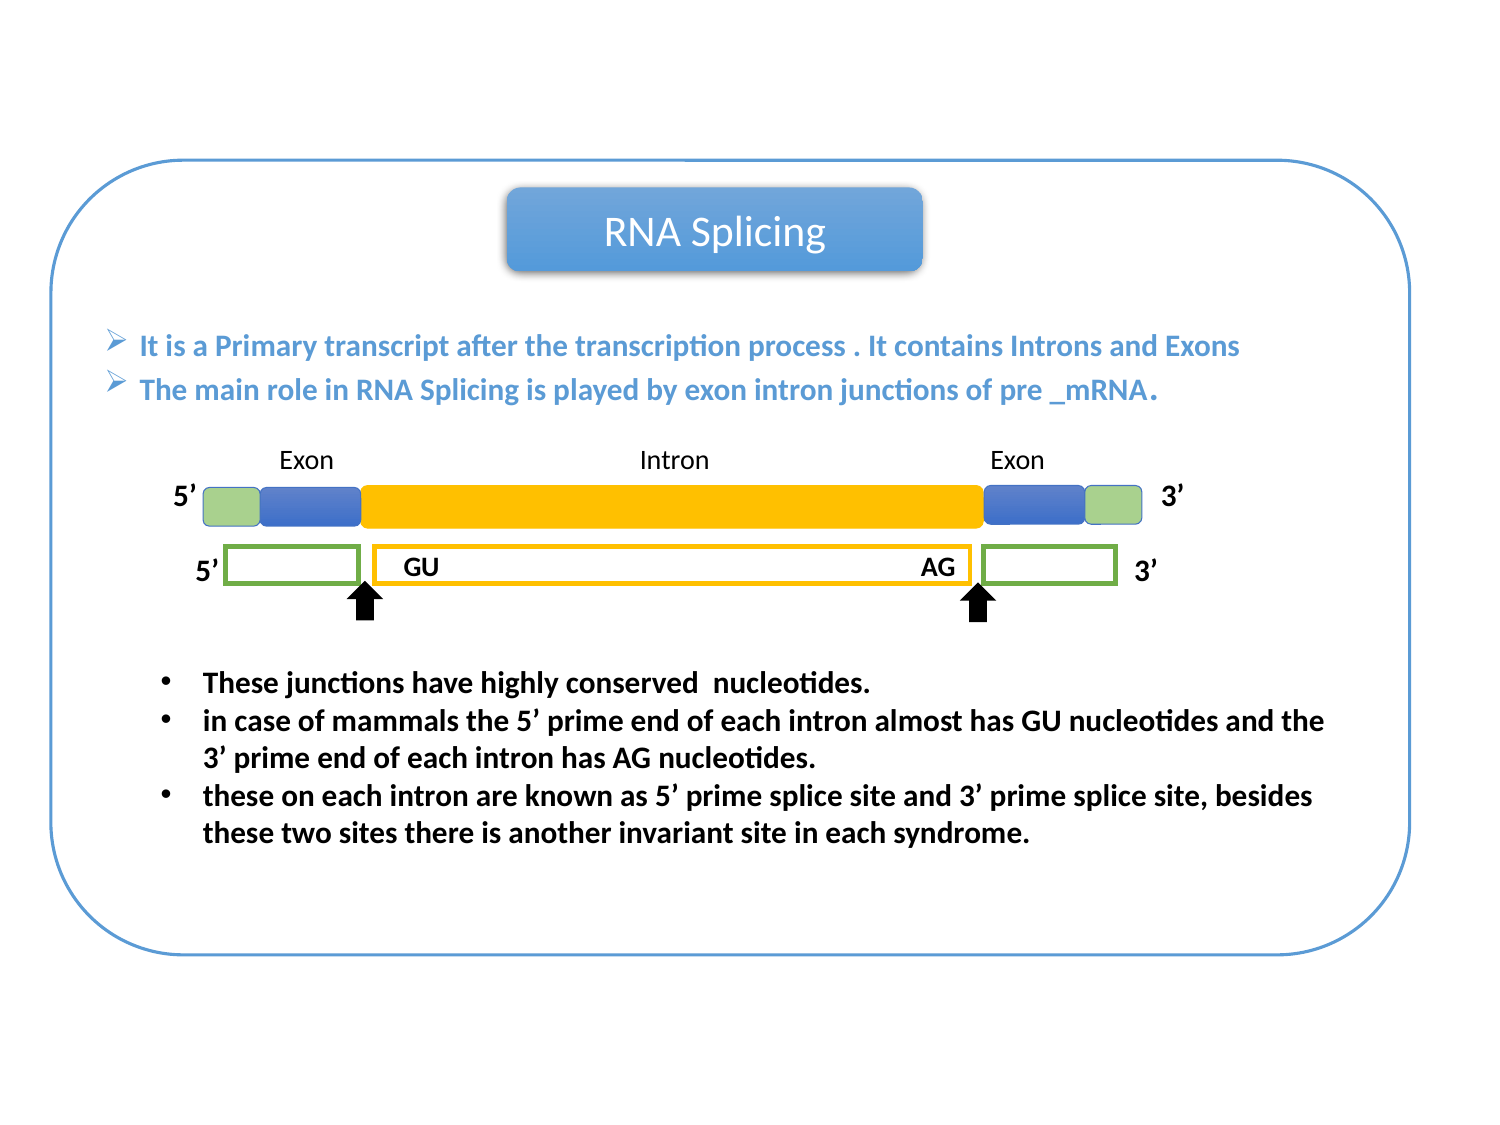

It is a Primary transcript after the transcription process . It contains Introns and Exons
The main role in RNA Splicing is played by exon intron junctions of pre _mRNA.

                            Exon                                                 Intron                                             Exon
           5’                                                                                                                                          3’

             5’                                                                                                                                   3’

These junctions have highly conserved  nucleotides.
in case of mammals the 5’ prime end of each intron almost has GU nucleotides and the  3’ prime end of each intron has AG nucleotides.
these on each intron are known as 5’ prime splice site and 3’ prime splice site, besides these two sites there is another invariant site in each syndrome.

RNA Splicing

GU                                                                             AG